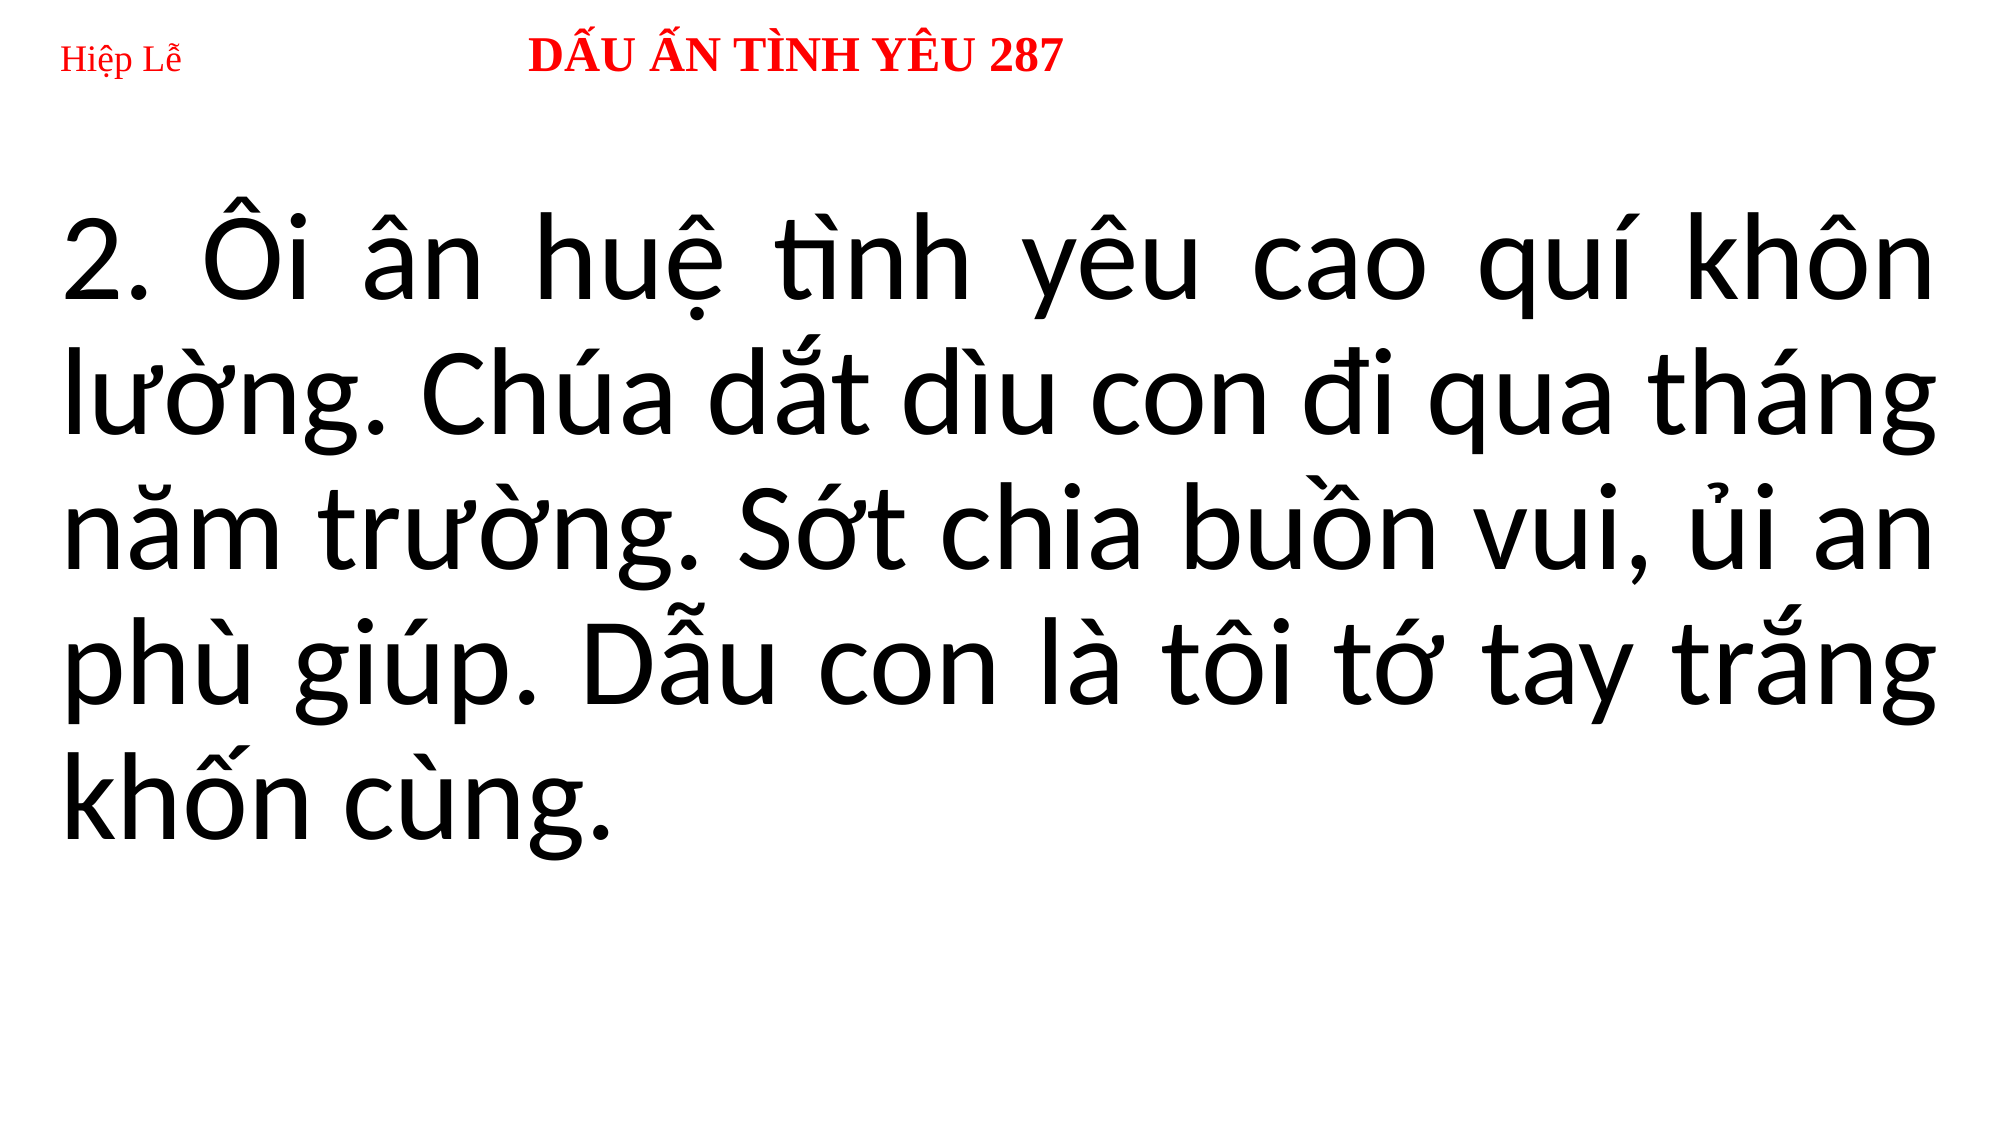

# Hiệp Lễ                         	  DẤU ẤN TÌNH YÊU 287
2. Ôi ân huệ tình yêu cao quí khôn lường. Chúa dắt dìu con đi qua tháng năm trường. Sớt chia buồn vui, ủi an phù giúp. Dẫu con là tôi tớ tay trắng khốn cùng.